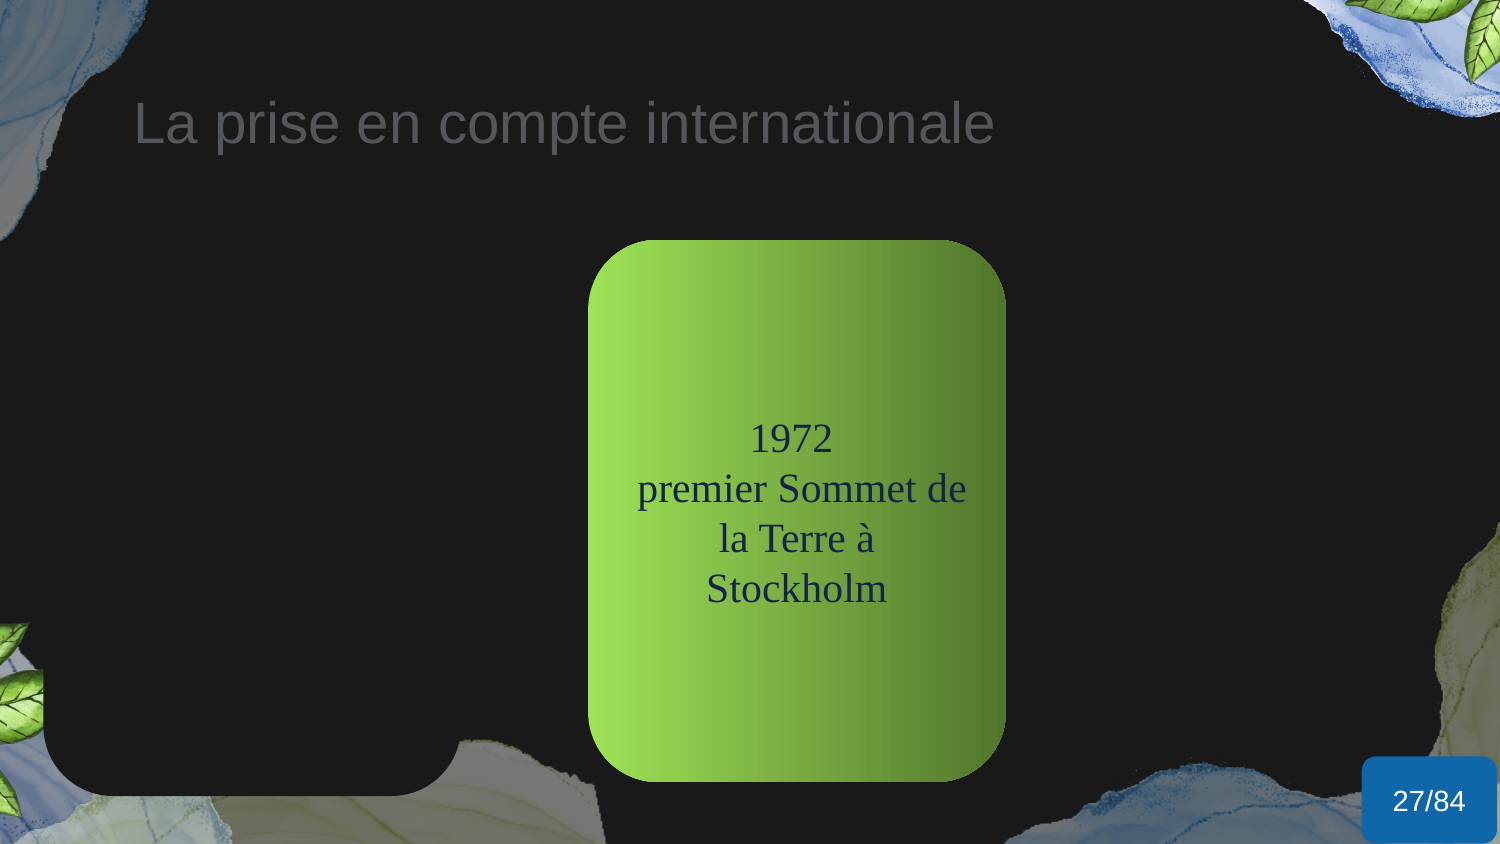

# La prise en compte internationale
1972
 premier Sommet de la Terre à Stockholm

1972
1968_1972

création du Ministère de l’Environnement en France
27/84